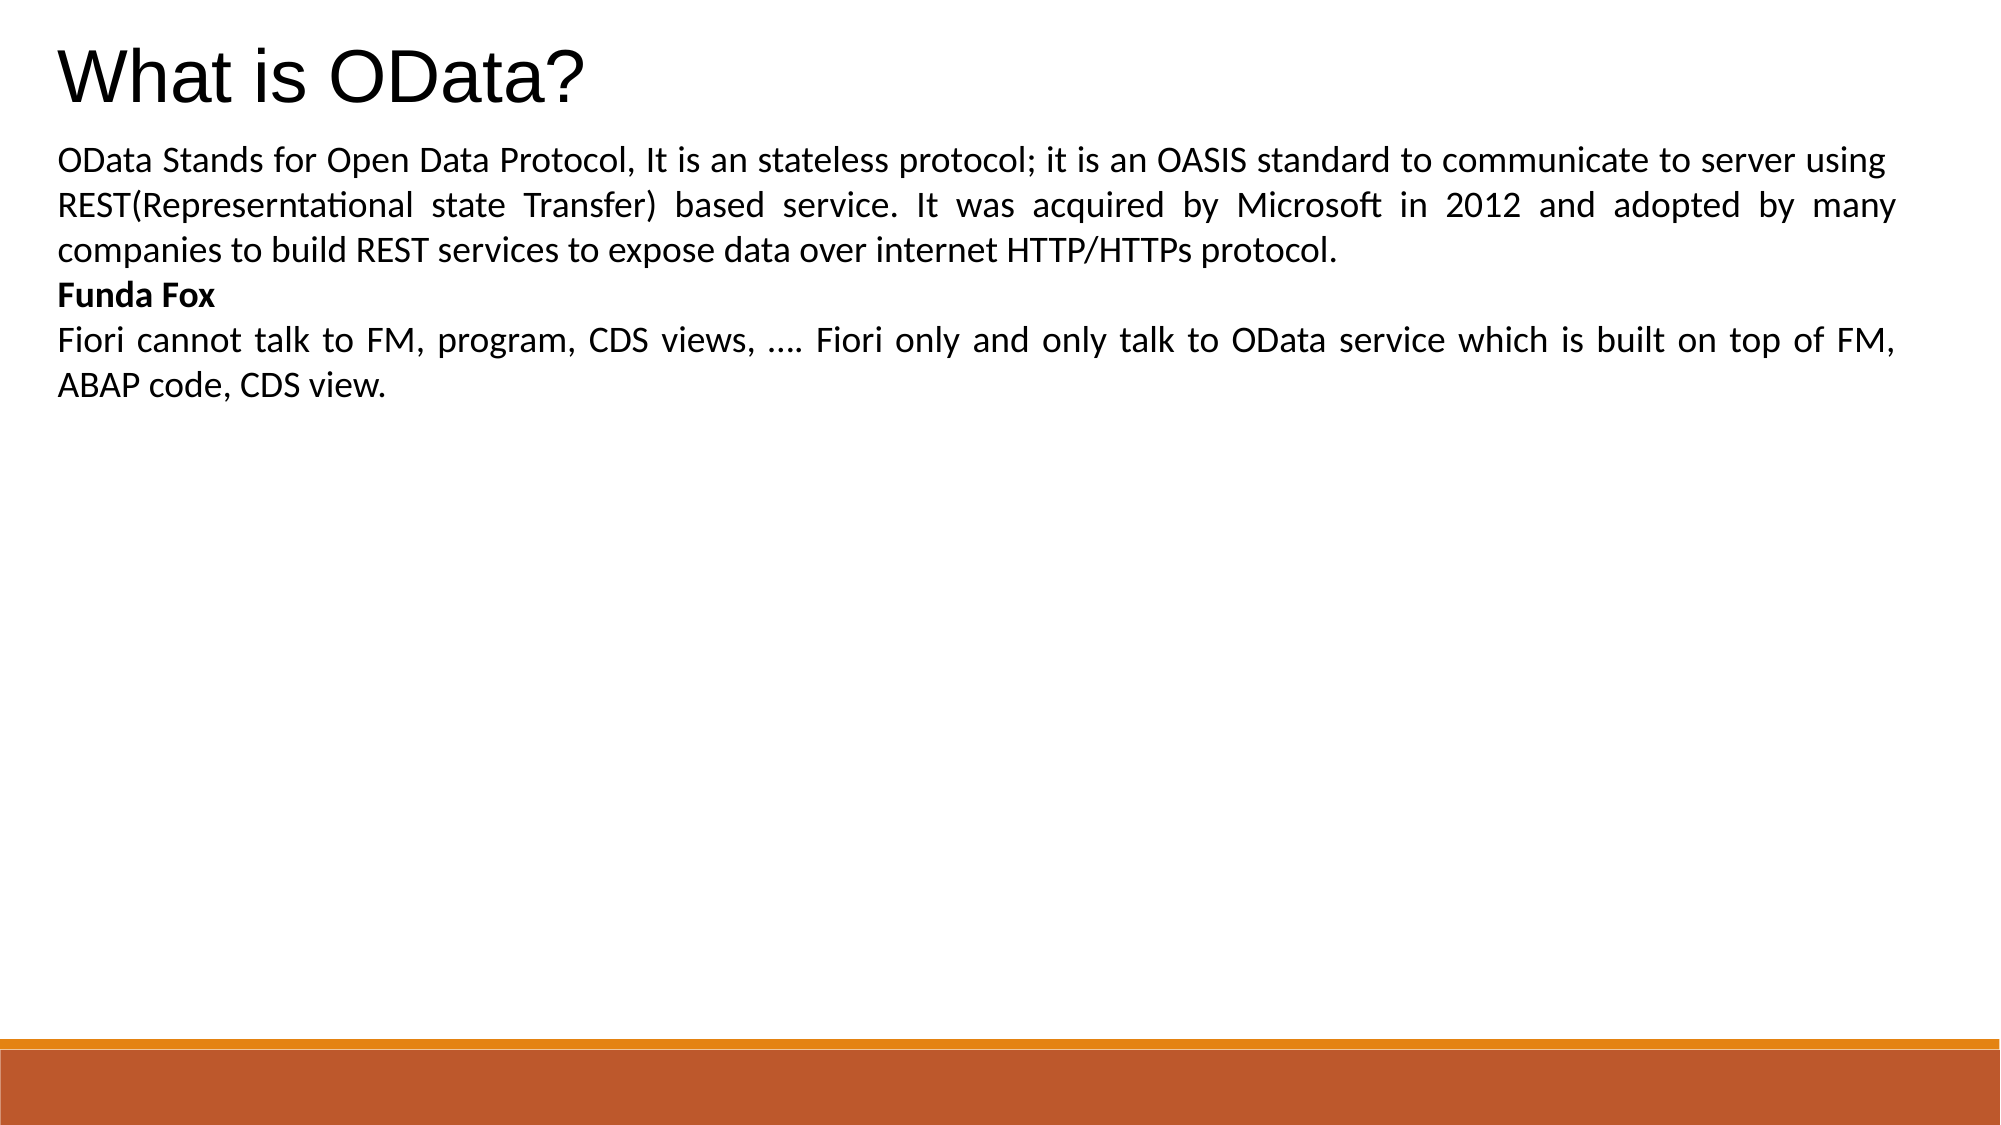

What is OData?
OData Stands for Open Data Protocol, It is an stateless protocol; it is an OASIS standard to communicate to server using  REST(Represerntational state Transfer) based service. It was acquired by Microsoft in 2012 and adopted by many companies to build REST services to expose data over internet HTTP/HTTPs protocol.
Funda Fox
Fiori cannot talk to FM, program, CDS views, …. Fiori only and only talk to OData service which is built on top of FM, ABAP code, CDS view.